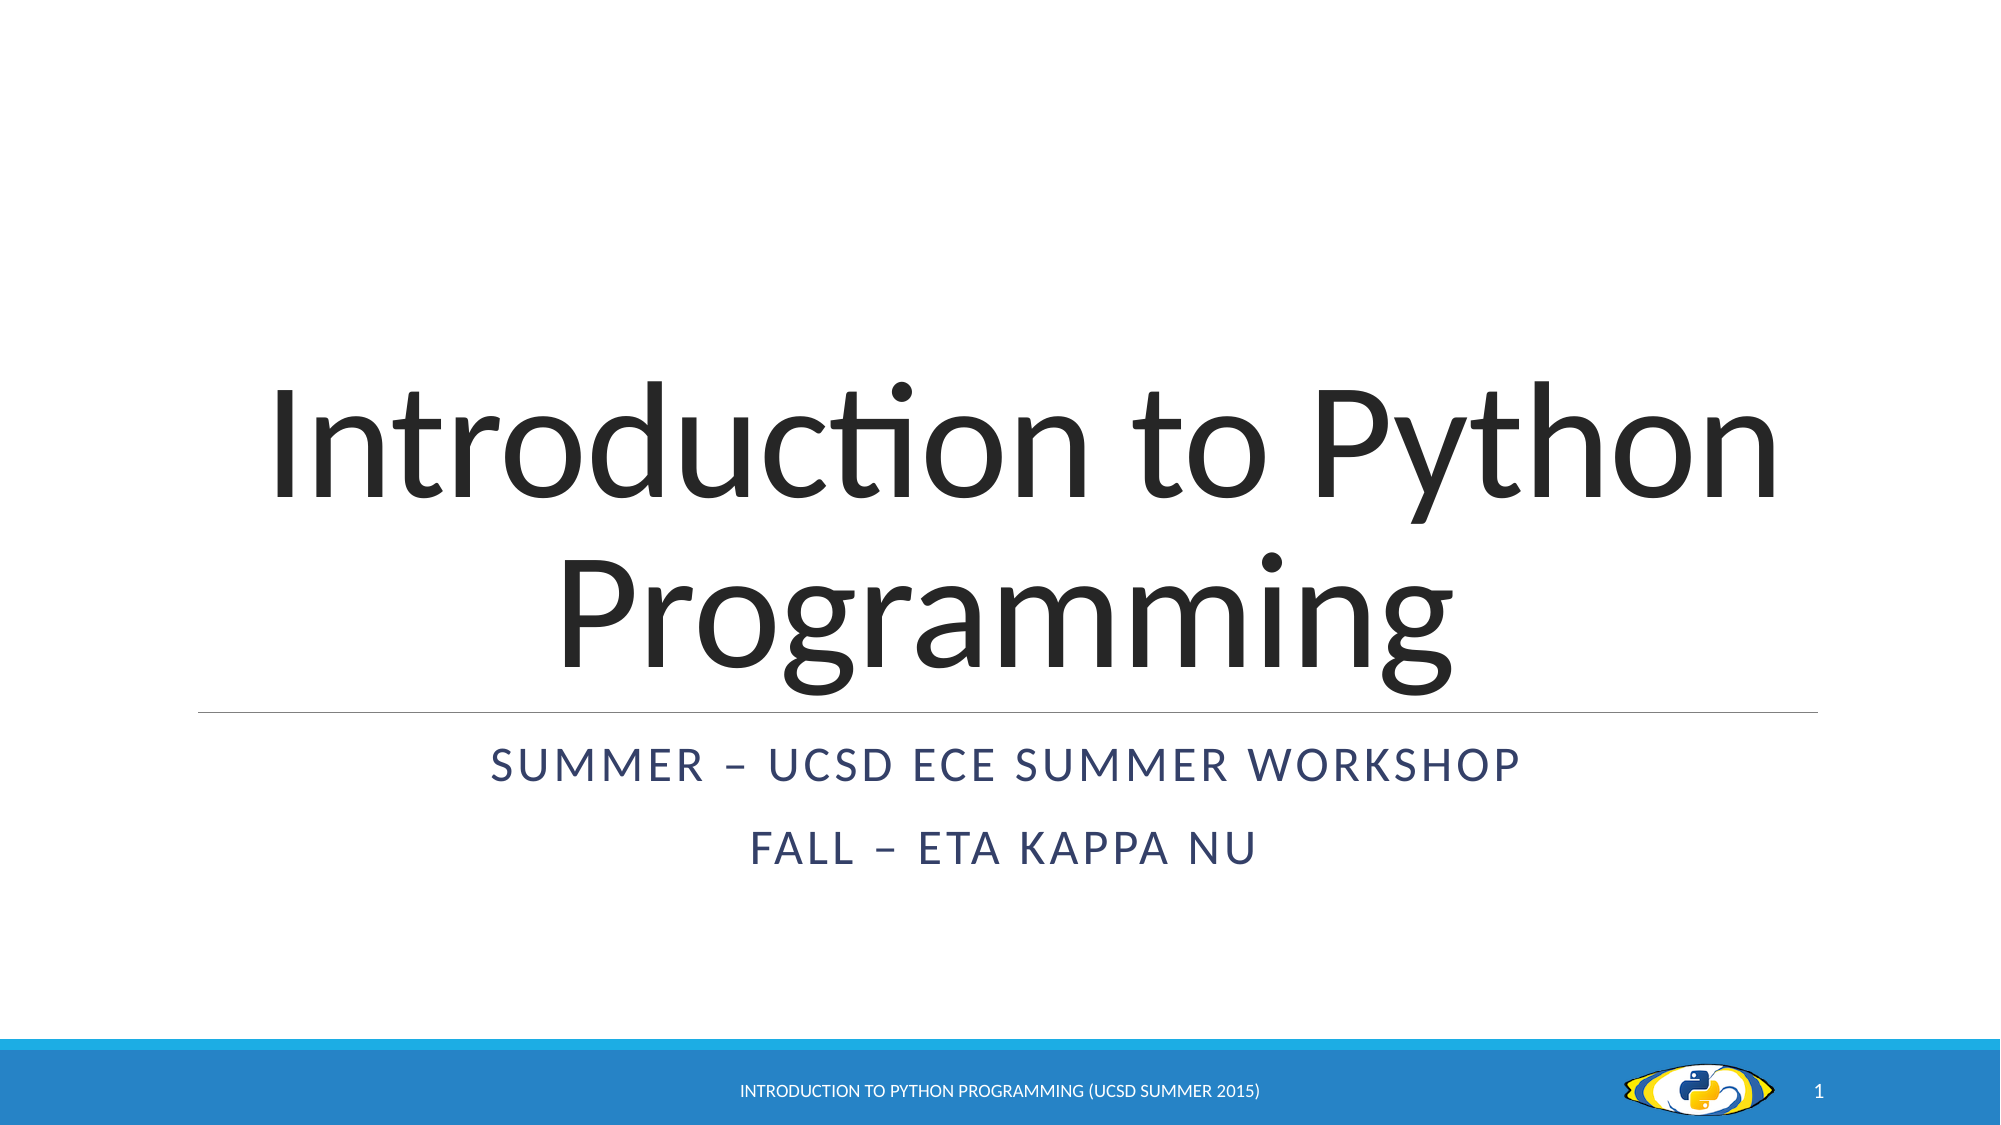

# Introduction to Python Programming
SUMMER – UCSD ECE SUMMER WORKSHOP
FALL – eta kappa nu
Introduction to Python Programming (UCSD Summer 2015)
1